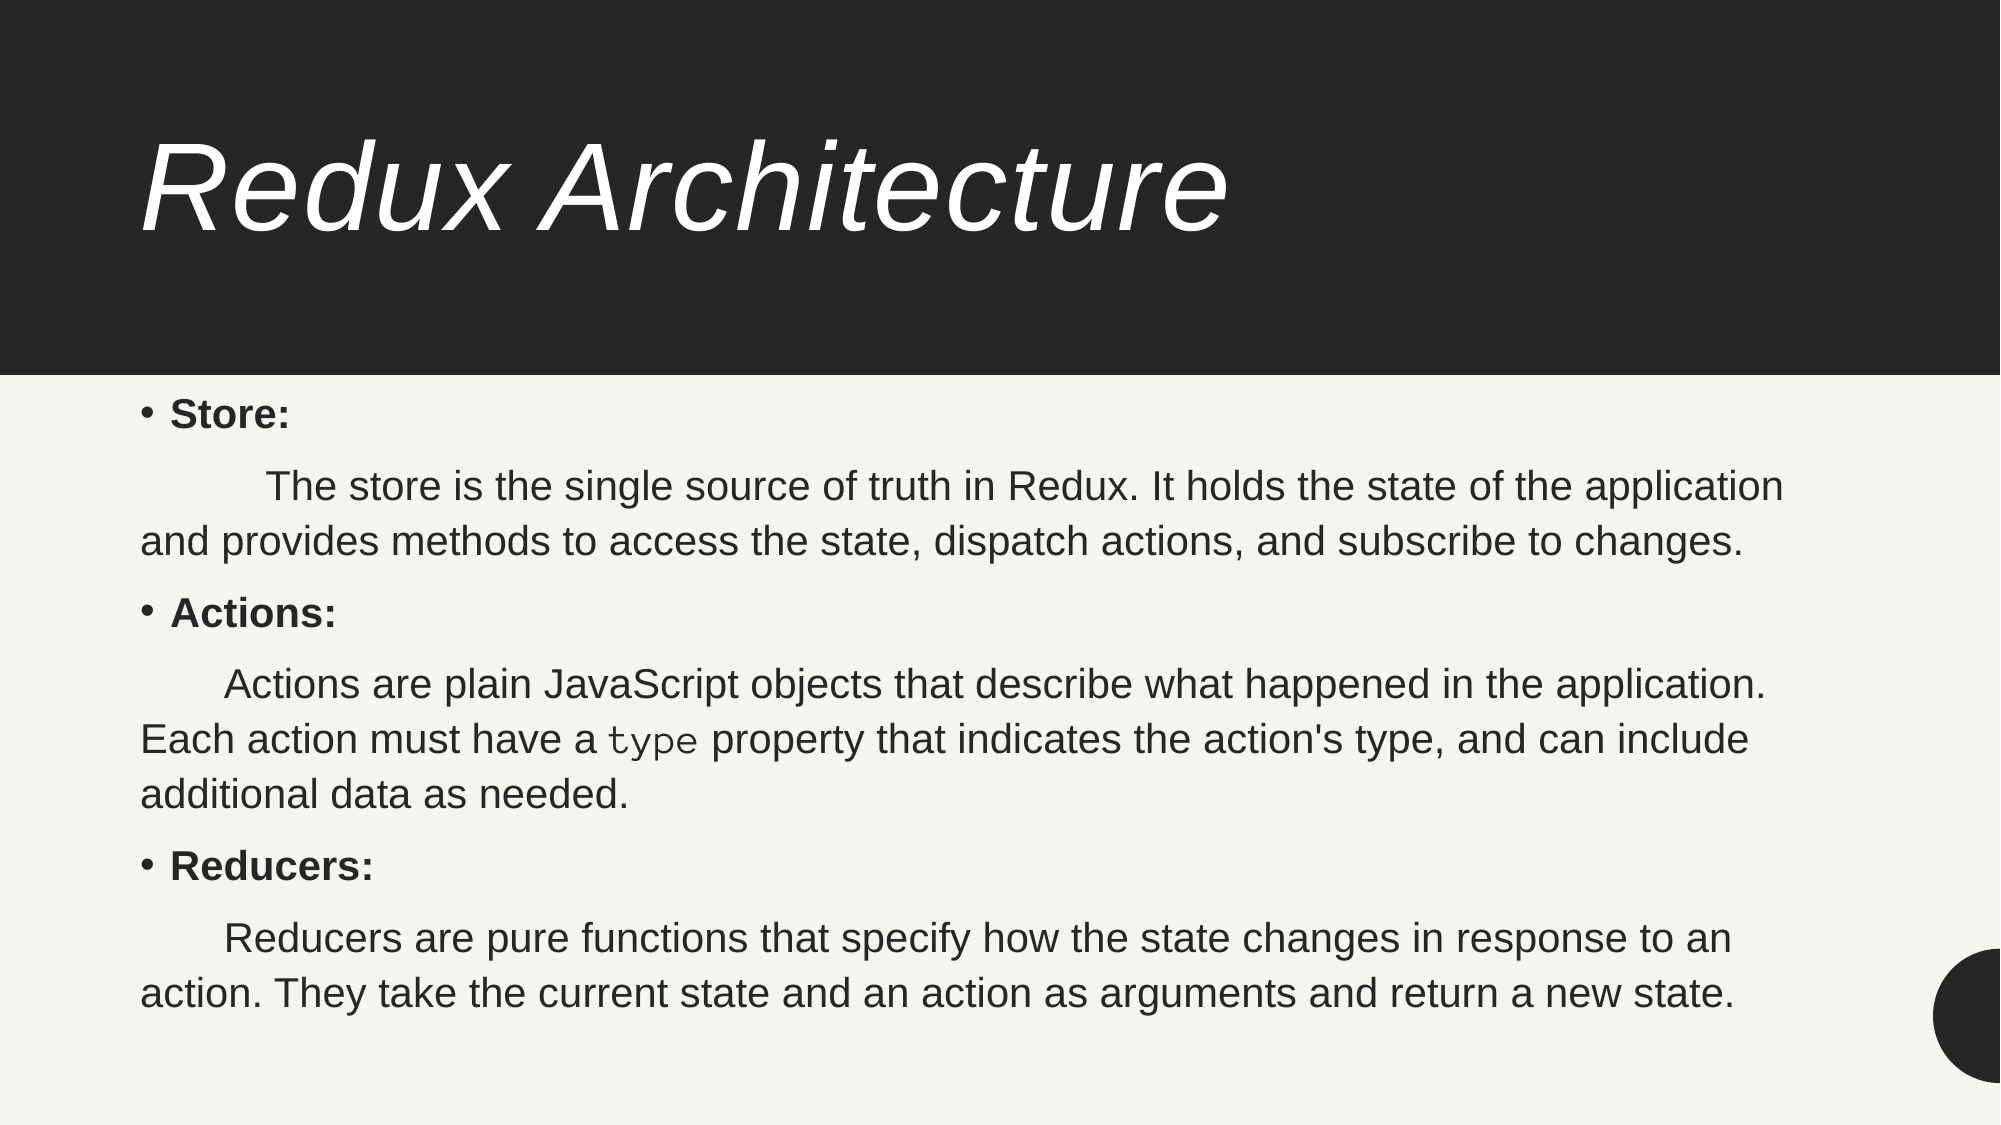

# Redux Architecture
Store:
   The store is the single source of truth in Redux. It holds the state of the application and provides methods to access the state, dispatch actions, and subscribe to changes.
Actions:
  Actions are plain JavaScript objects that describe what happened in the application. Each action must have a type property that indicates the action's type, and can include additional data as needed.
Reducers:
  Reducers are pure functions that specify how the state changes in response to an action. They take the current state and an action as arguments and return a new state.